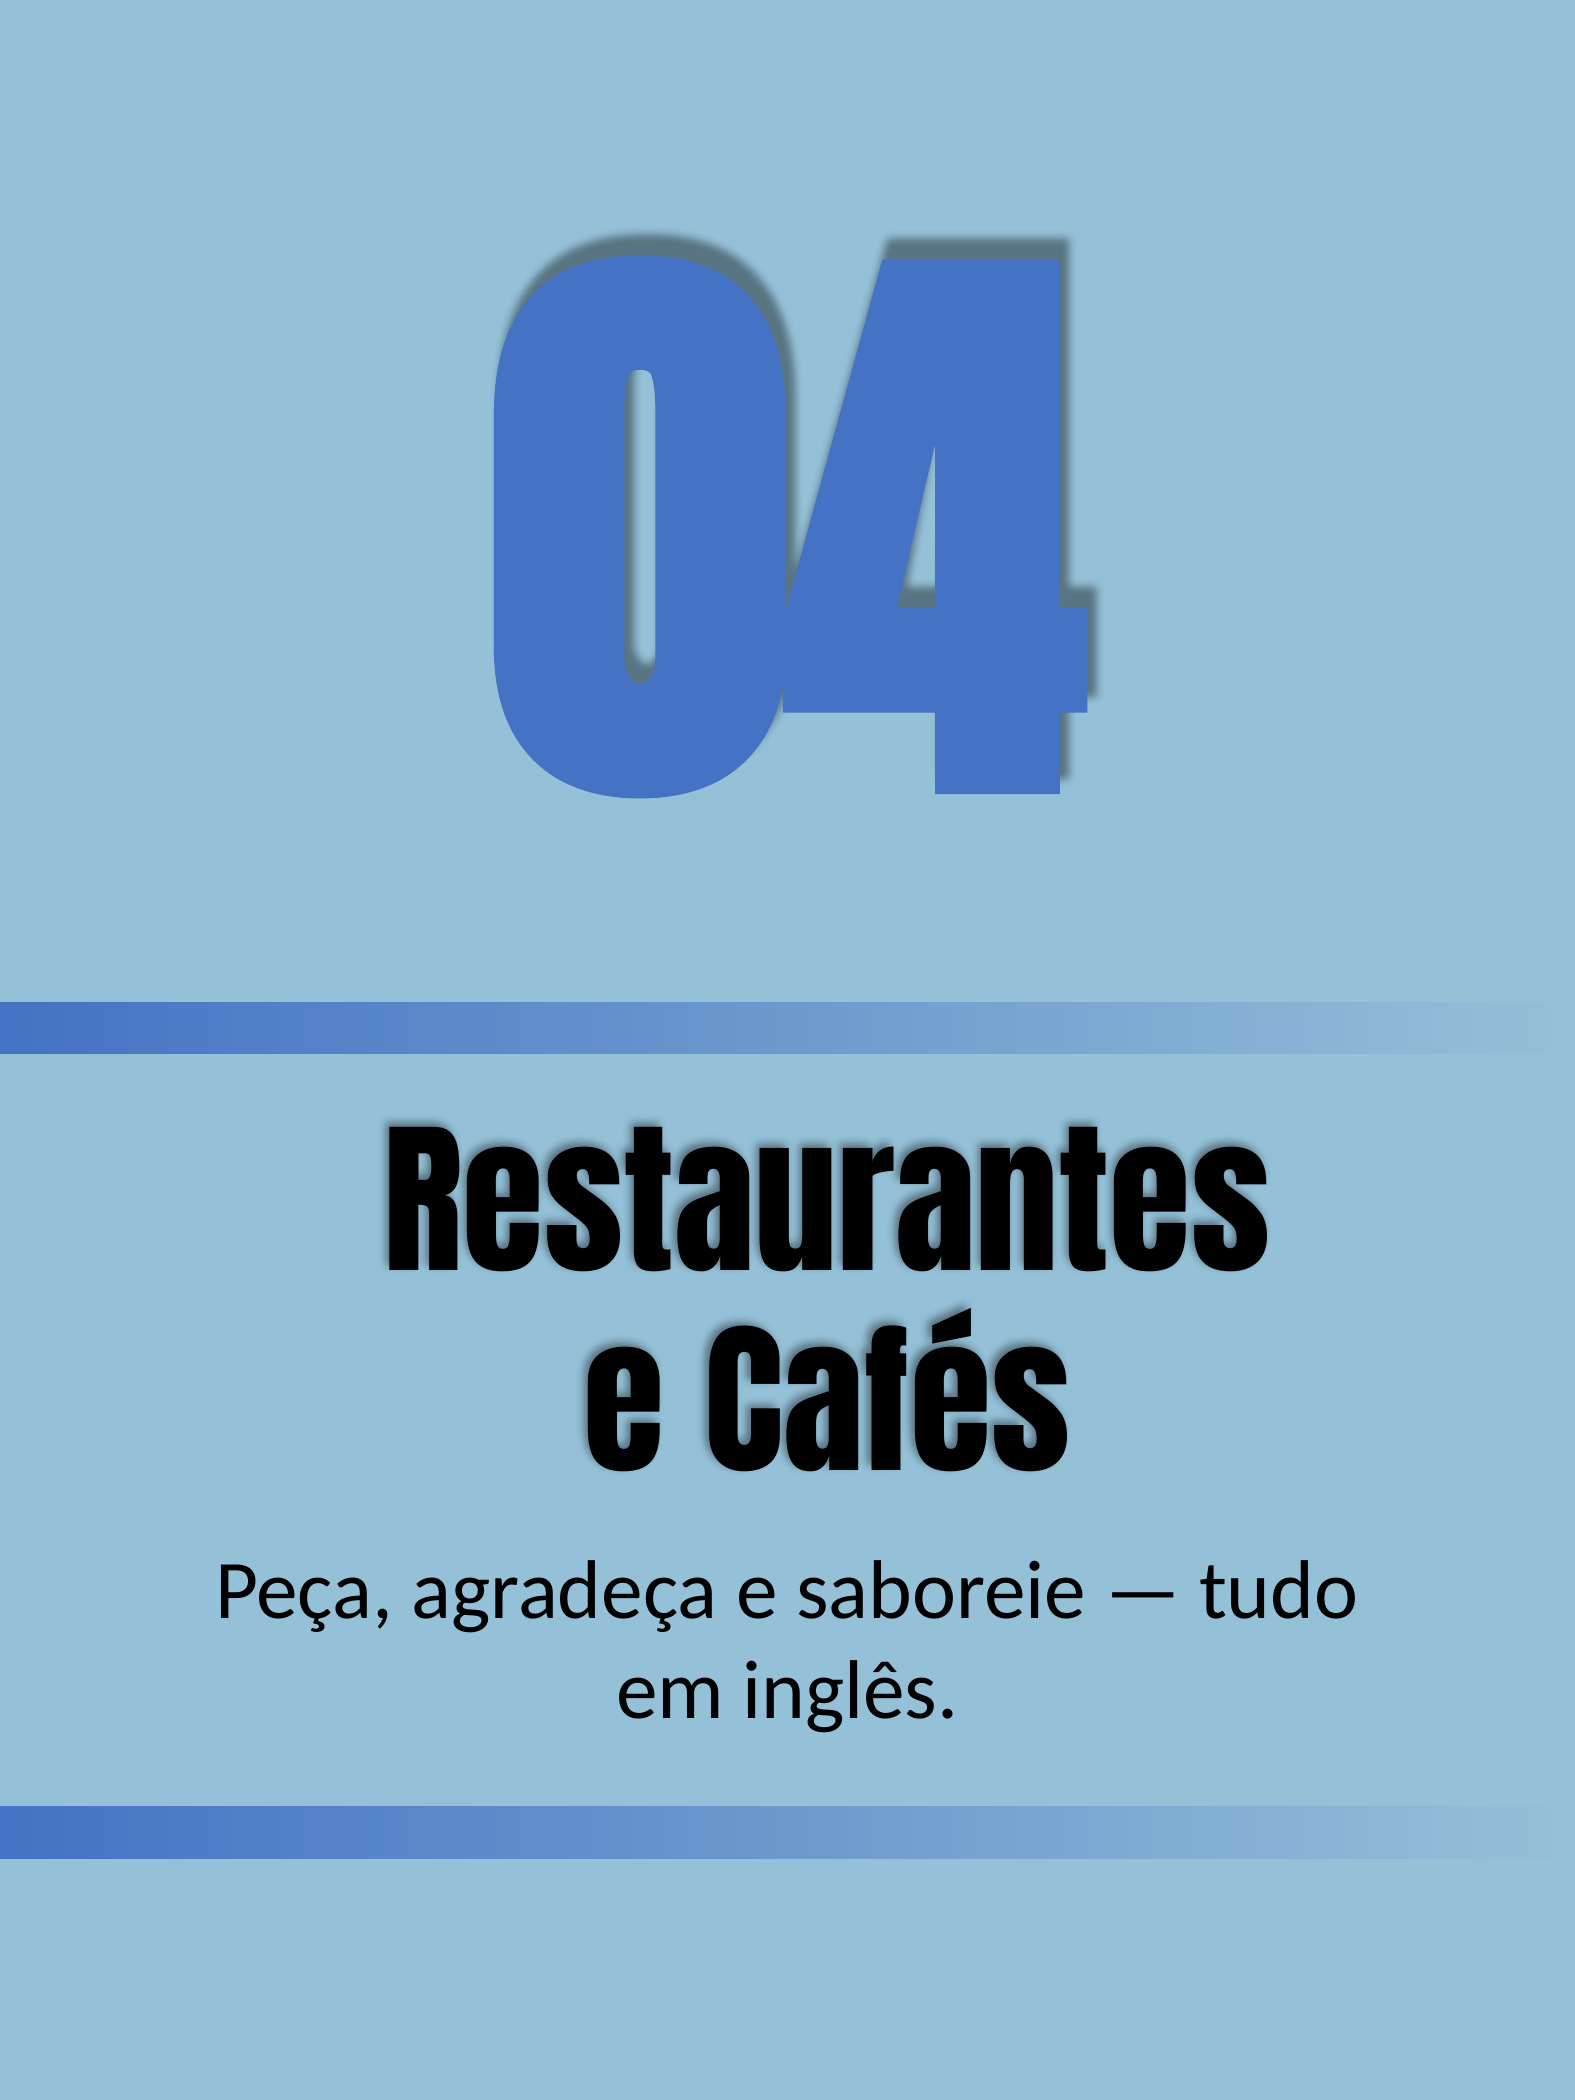

04

Restaurantes e Cafés
Peça, agradeça e saboreie — tudo em inglês.

INGLÊS NA BAGAGEM - JÚLIA CONCEIÇÃO
17